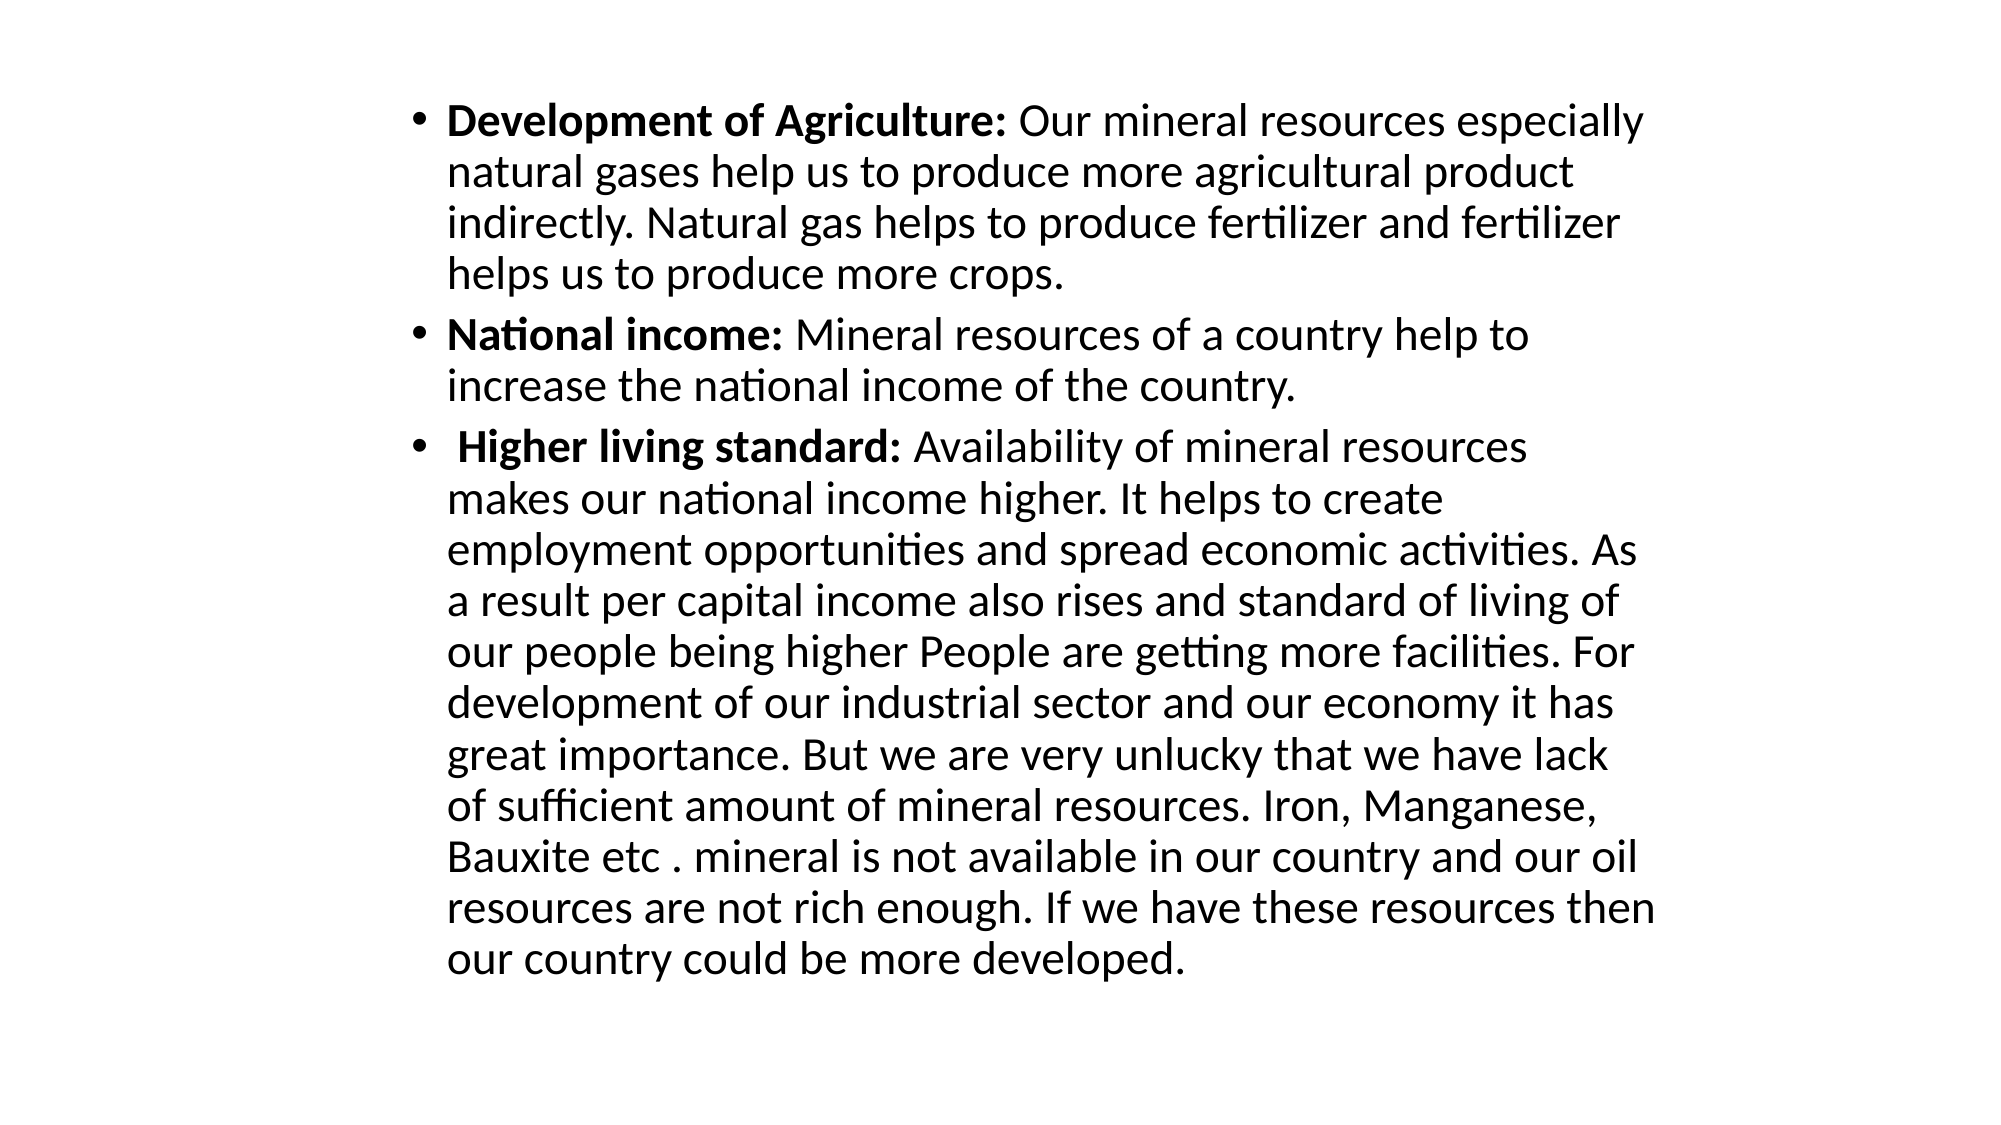

Development of Agriculture: Our mineral resources especially natural gases help us to produce more agricultural product indirectly. Natural gas helps to produce fertilizer and fertilizer helps us to produce more crops.
National income: Mineral resources of a country help to increase the national income of the country.
 Higher living standard: Availability of mineral resources makes our national income higher. It helps to create employment opportunities and spread economic activities. As a result per capital income also rises and standard of living of our people being higher People are getting more facilities. For development of our industrial sector and our economy it has  great importance. But we are very unlucky that we have lack of sufficient amount of mineral resources. Iron, Manganese, Bauxite etc . mineral is not available in our country and our oil resources are not rich enough. If we have these resources then our country could be more developed.